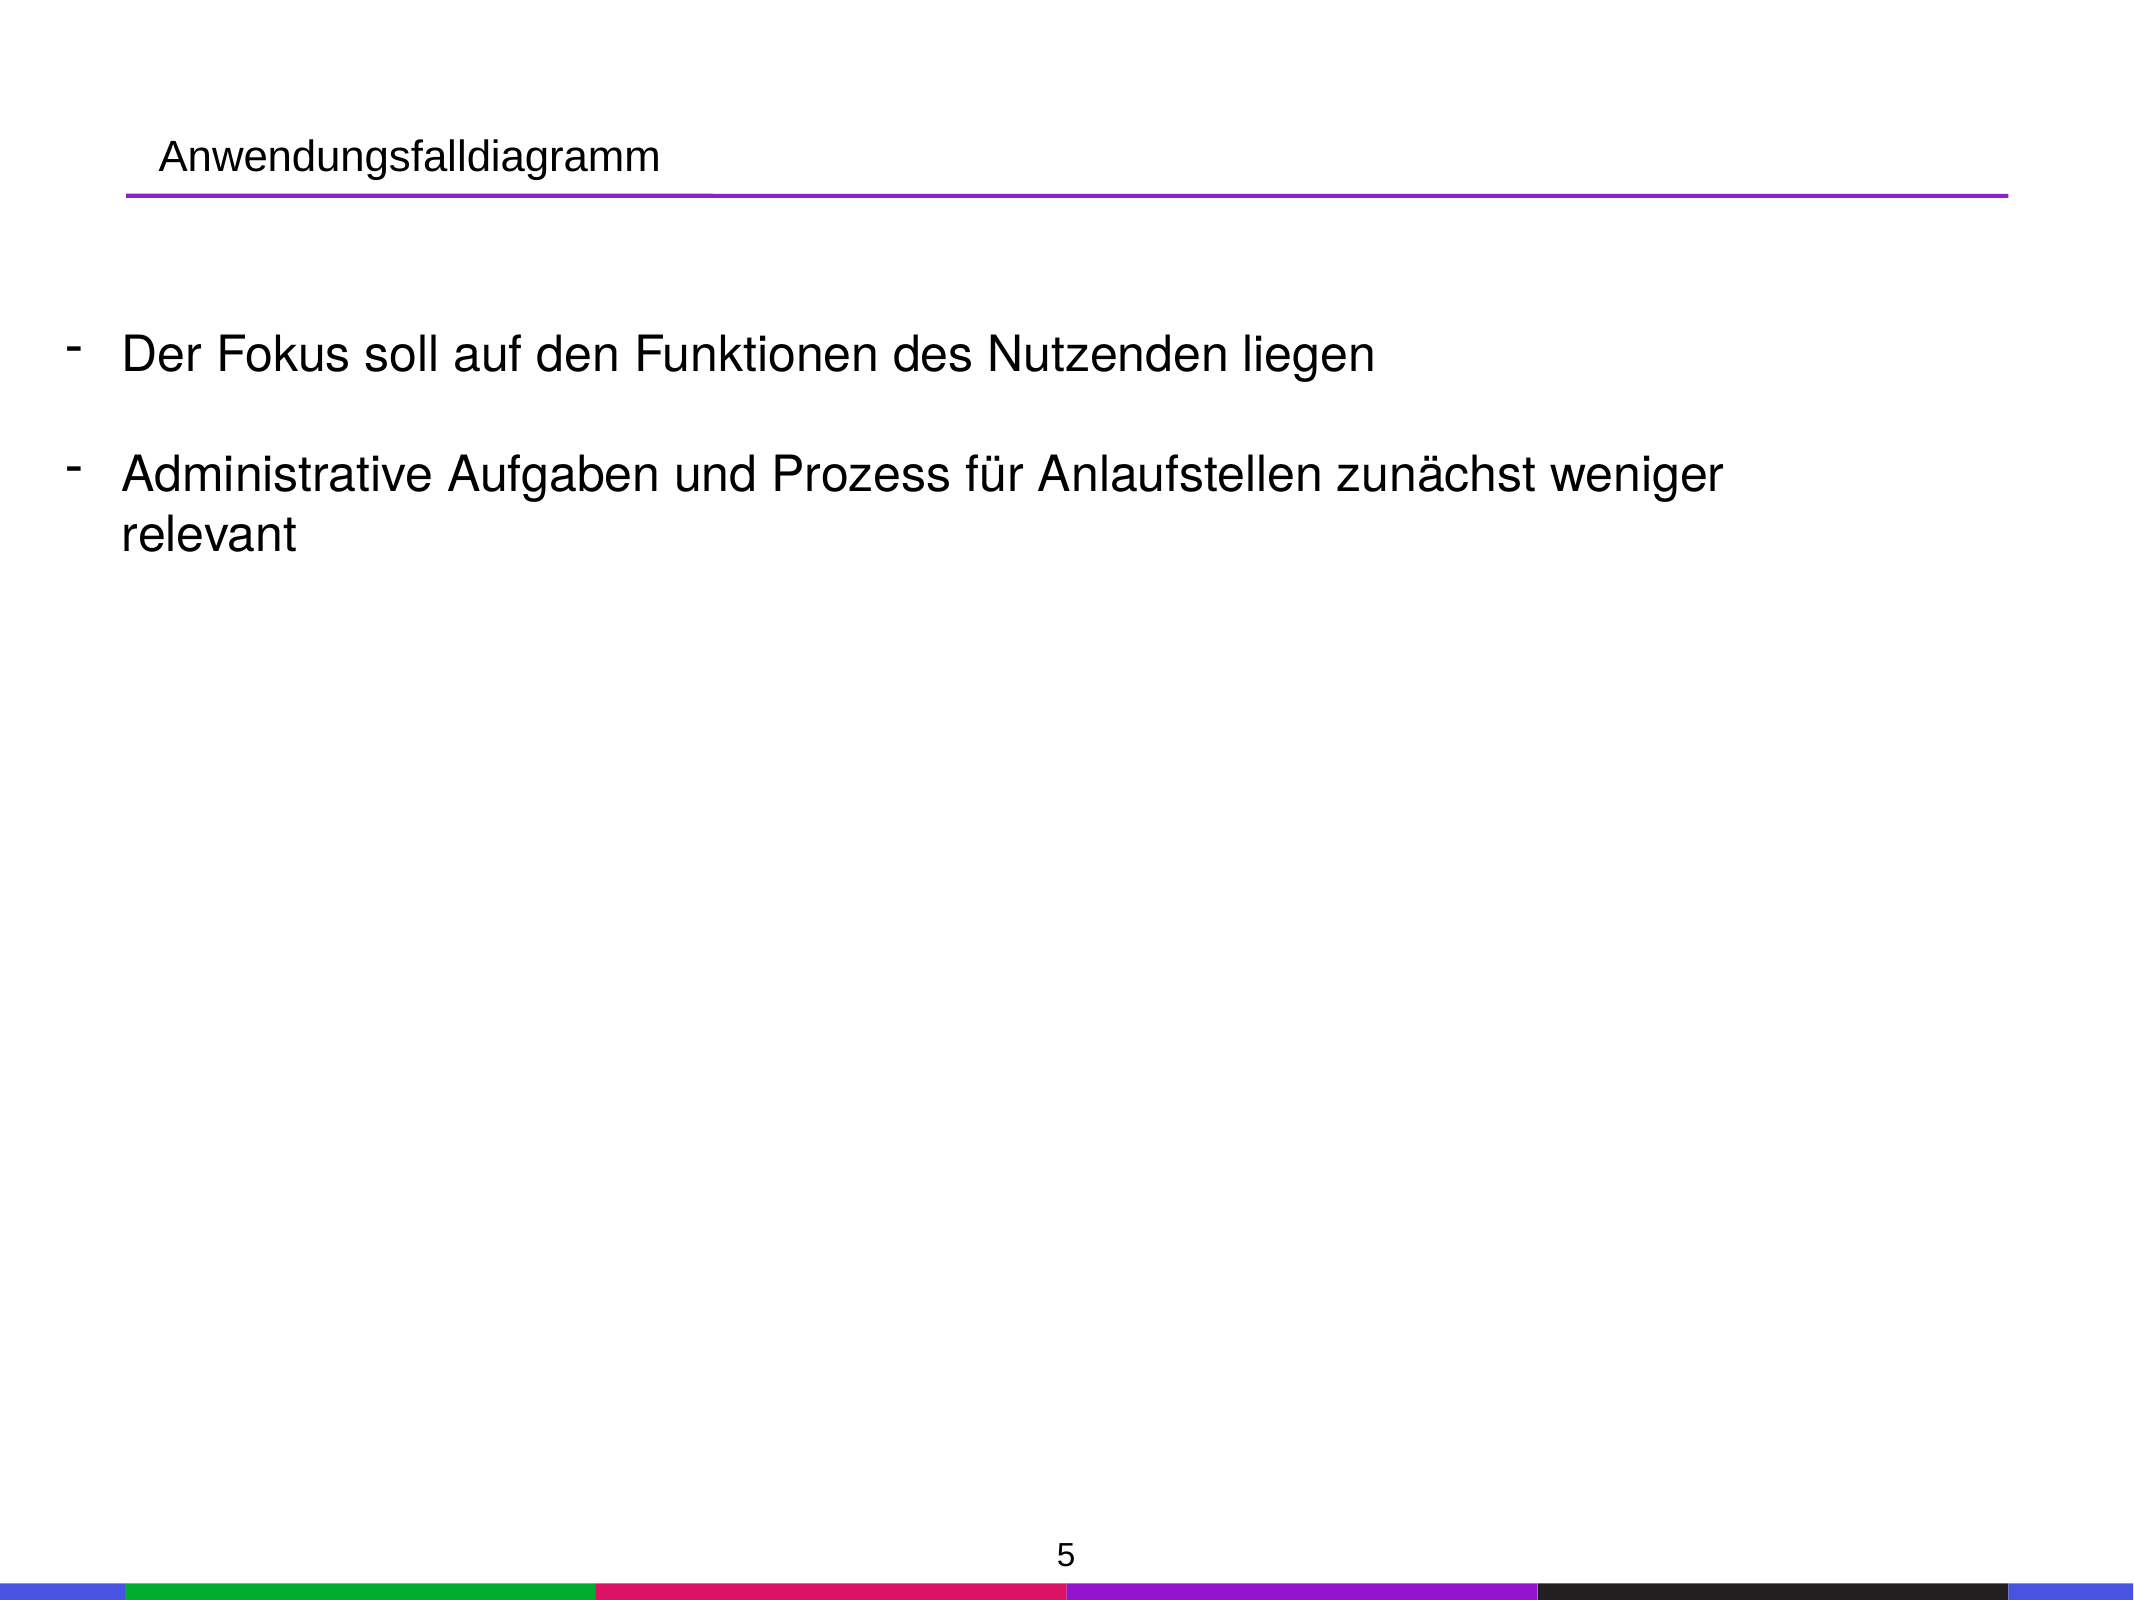

67
Anwendungsfalldiagramm
53

21
53
Der Fokus soll auf den Funktionen des Nutzenden liegen

Administrative Aufgaben und Prozess für Anlaufstellen zunächst weniger relevant
21
53
21
53
21
53

21
53
21
53
21
53
21
53
5

133
21
133
21
133
21
133
21
133
21
133